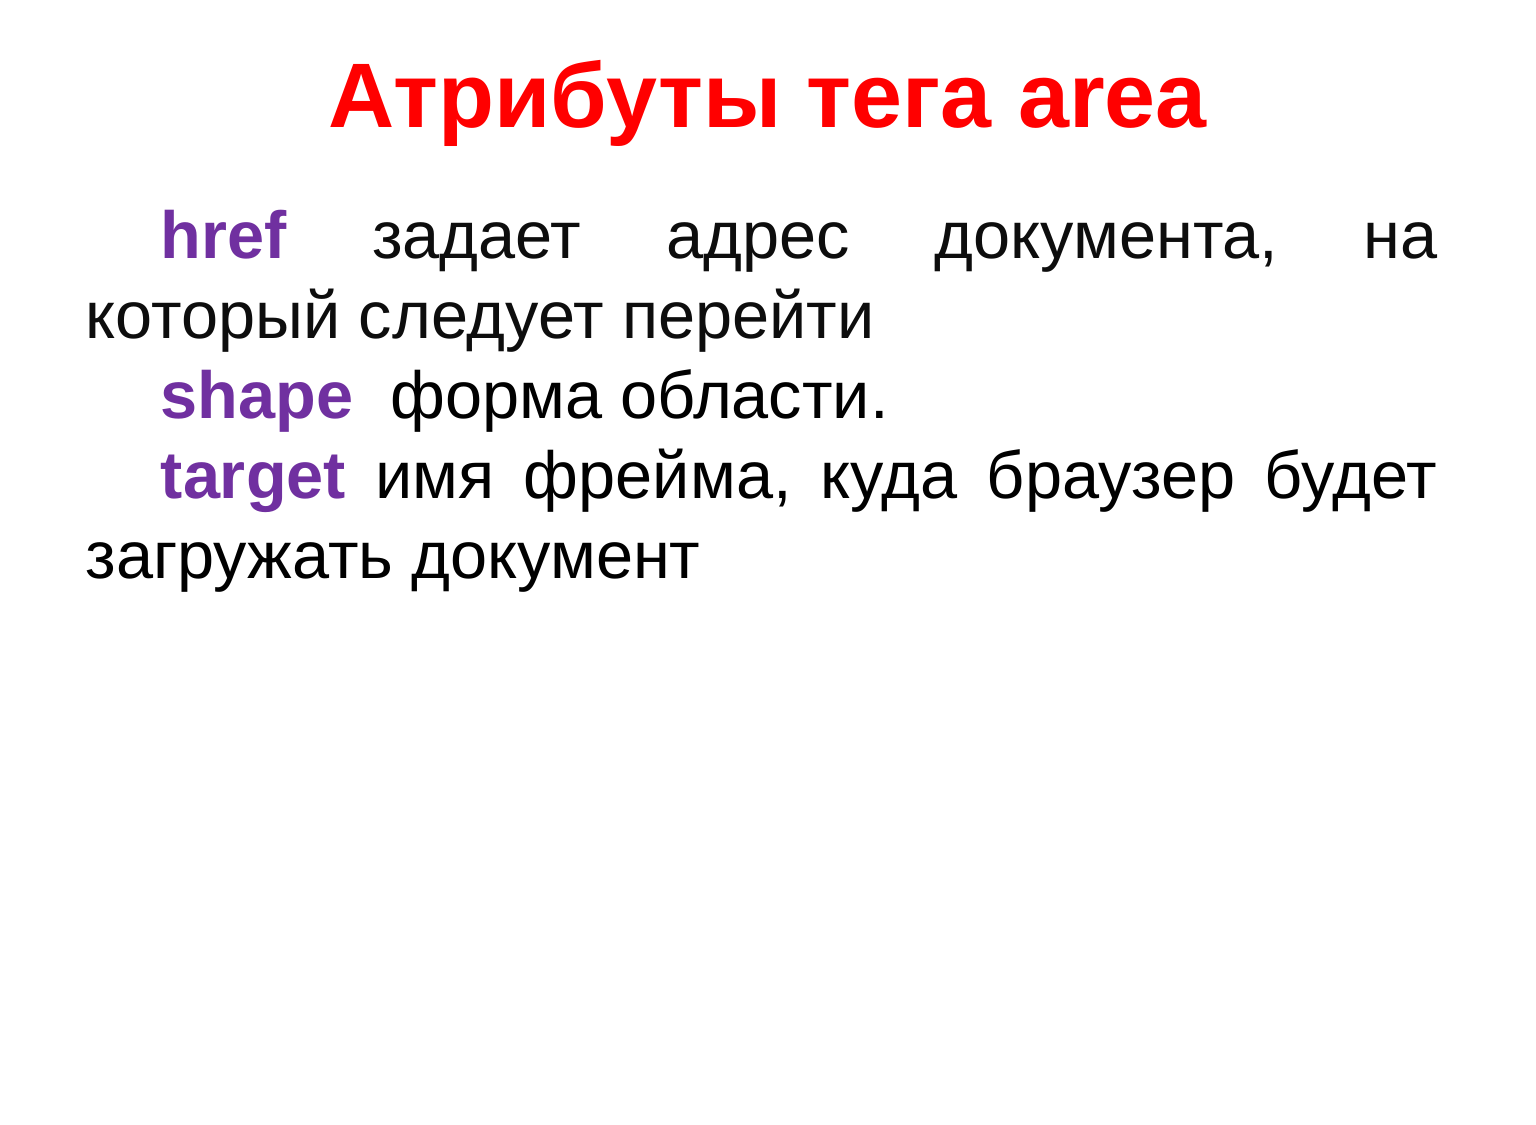

# Атрибуты тега area
href задает адрес документа, на который следует перейти
shape  форма области.
target имя фрейма, куда браузер будет загружать документ